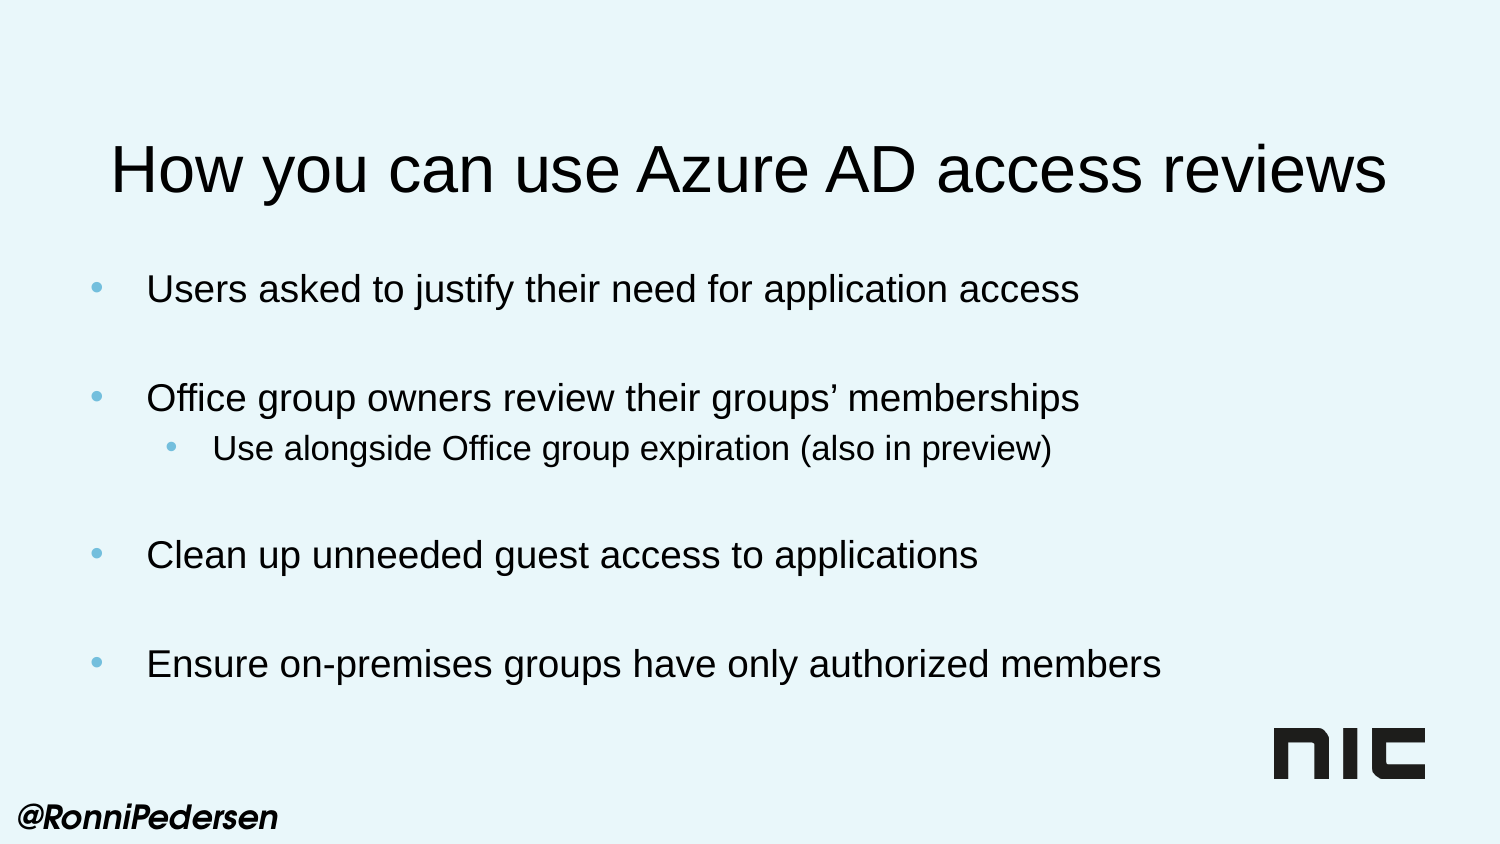

# How you can use Azure AD access reviews
Users asked to justify their need for application access

Office group owners review their groups’ memberships
Use alongside Office group expiration (also in preview)

Clean up unneeded guest access to applications

Ensure on-premises groups have only authorized members

@RonniPedersen